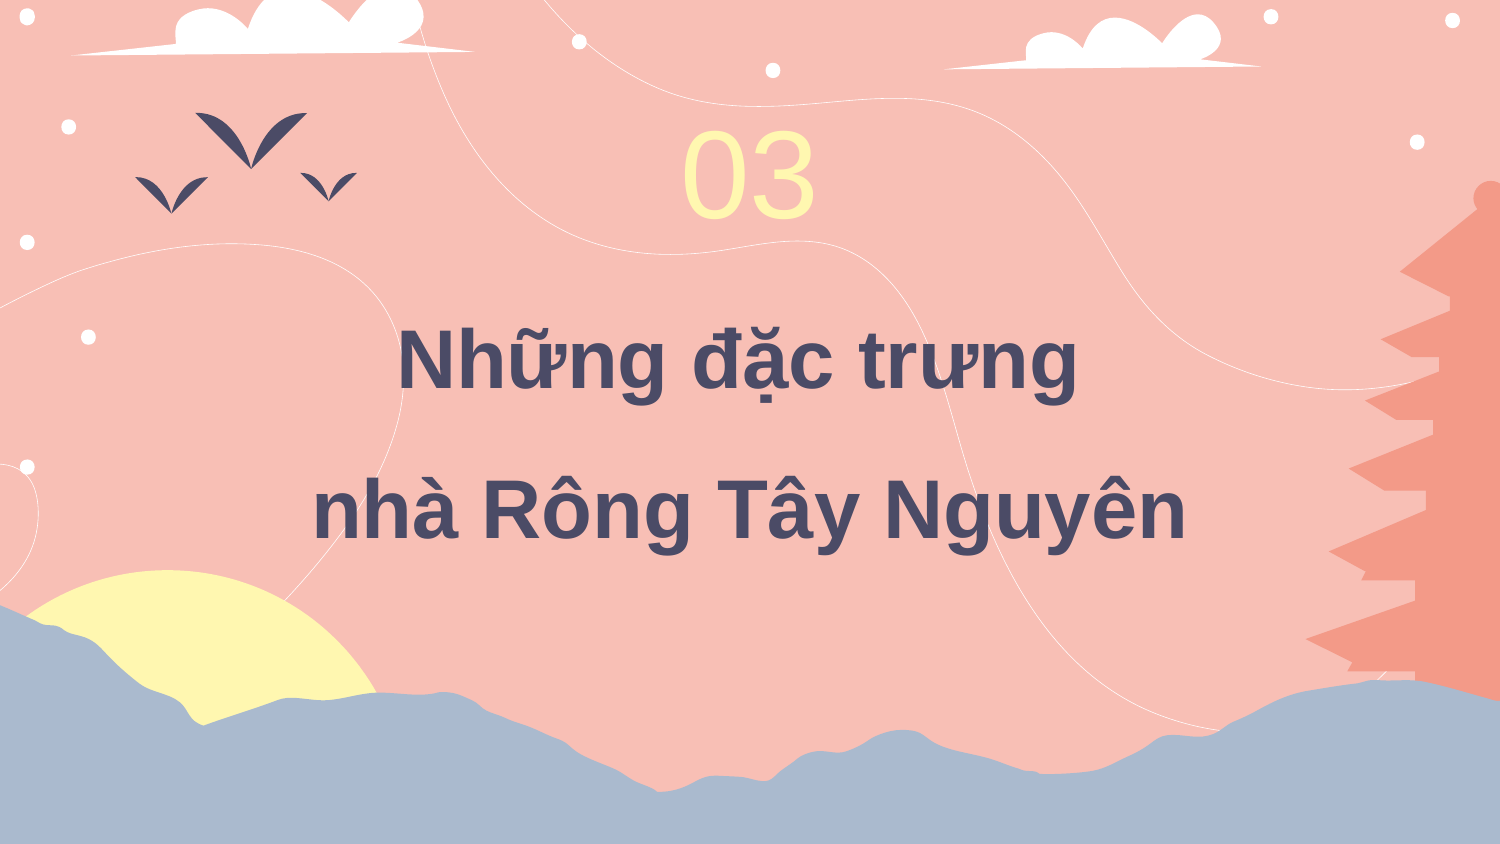

03

# Những đặc trưng nhà Rông Tây Nguyên